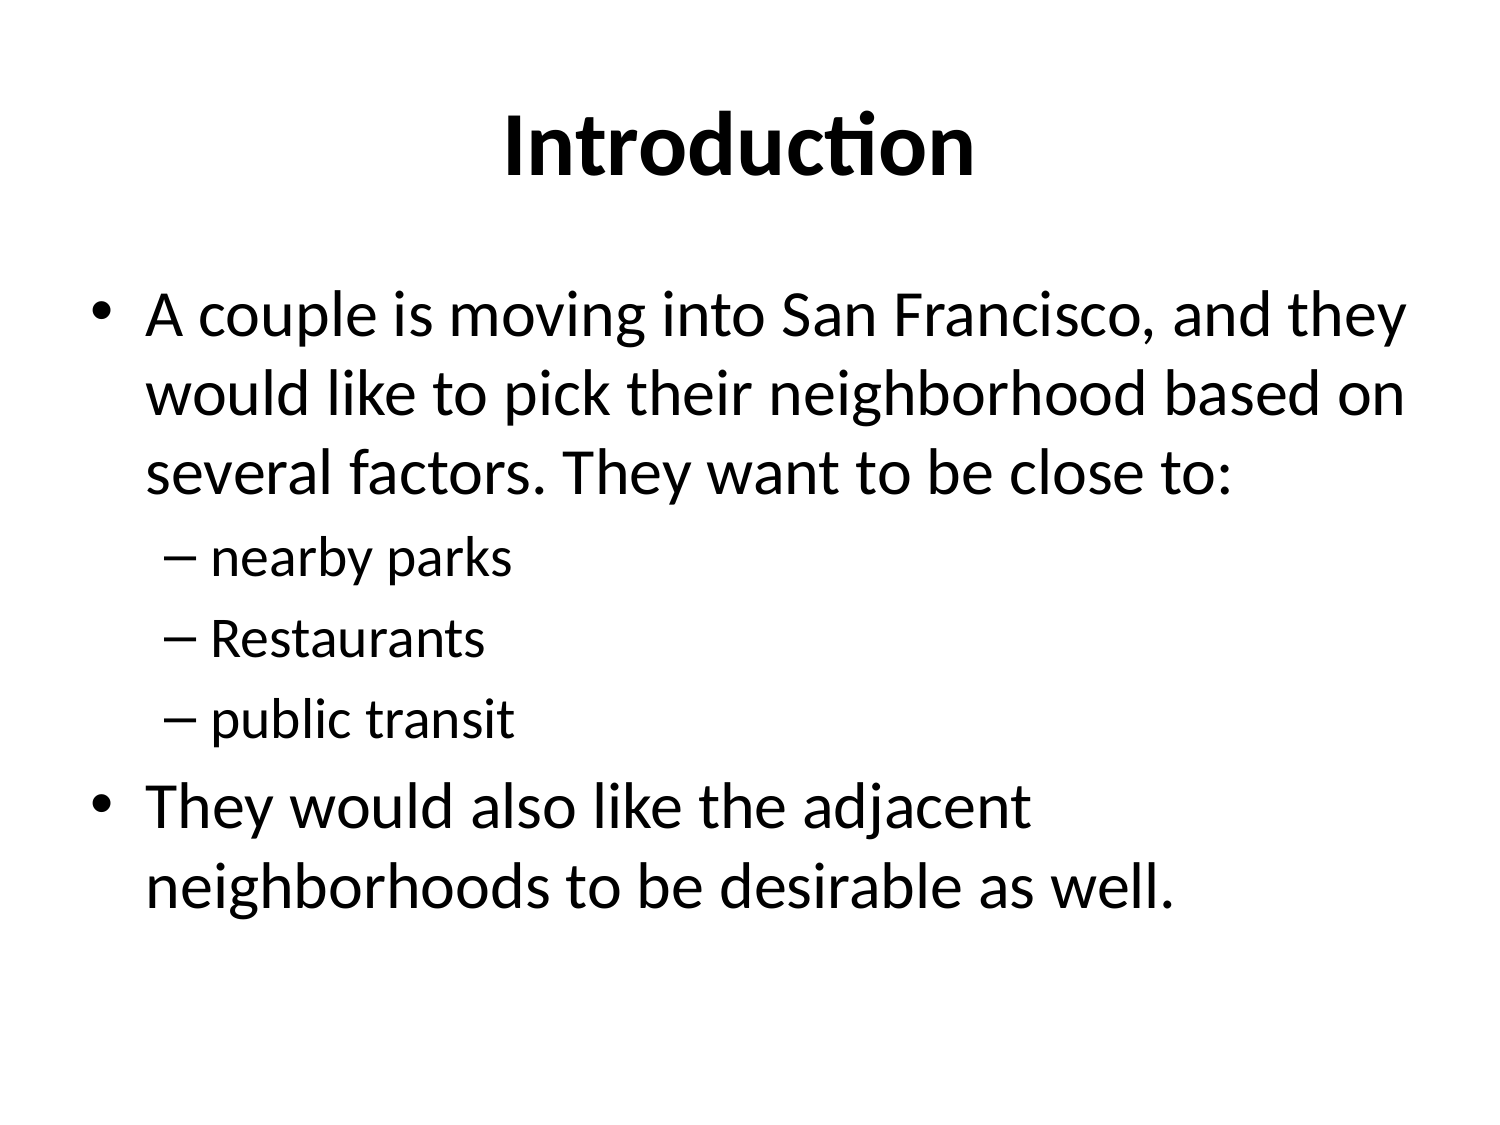

# Introduction
A couple is moving into San Francisco, and they would like to pick their neighborhood based on several factors. They want to be close to:
nearby parks
Restaurants
public transit
They would also like the adjacent neighborhoods to be desirable as well.